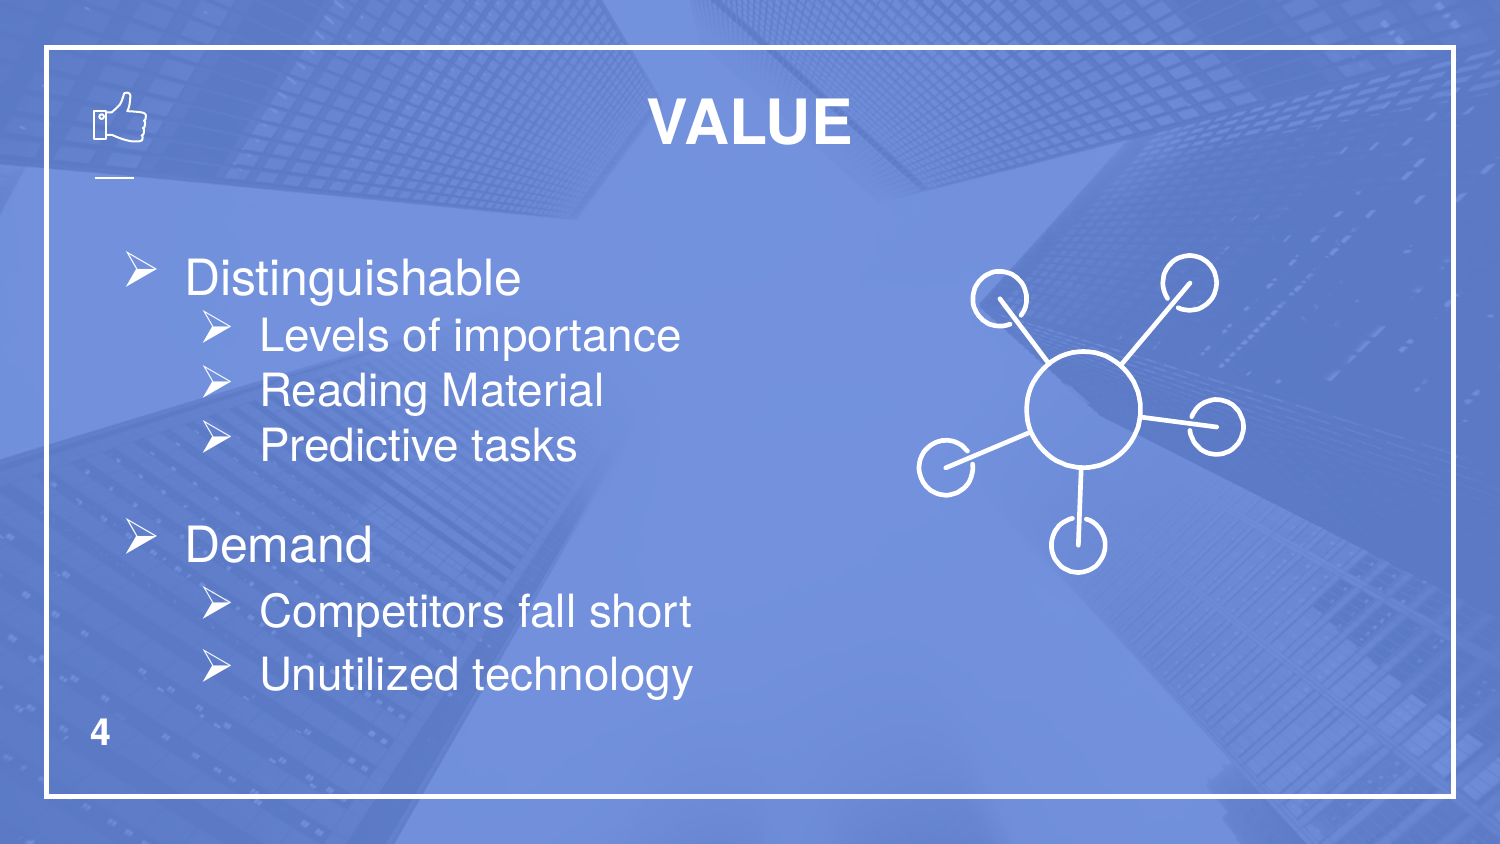

# VALUE

Distinguishable
Levels of importance
Reading Material
Predictive tasks
Demand
Competitors fall short
Unutilized technology

4